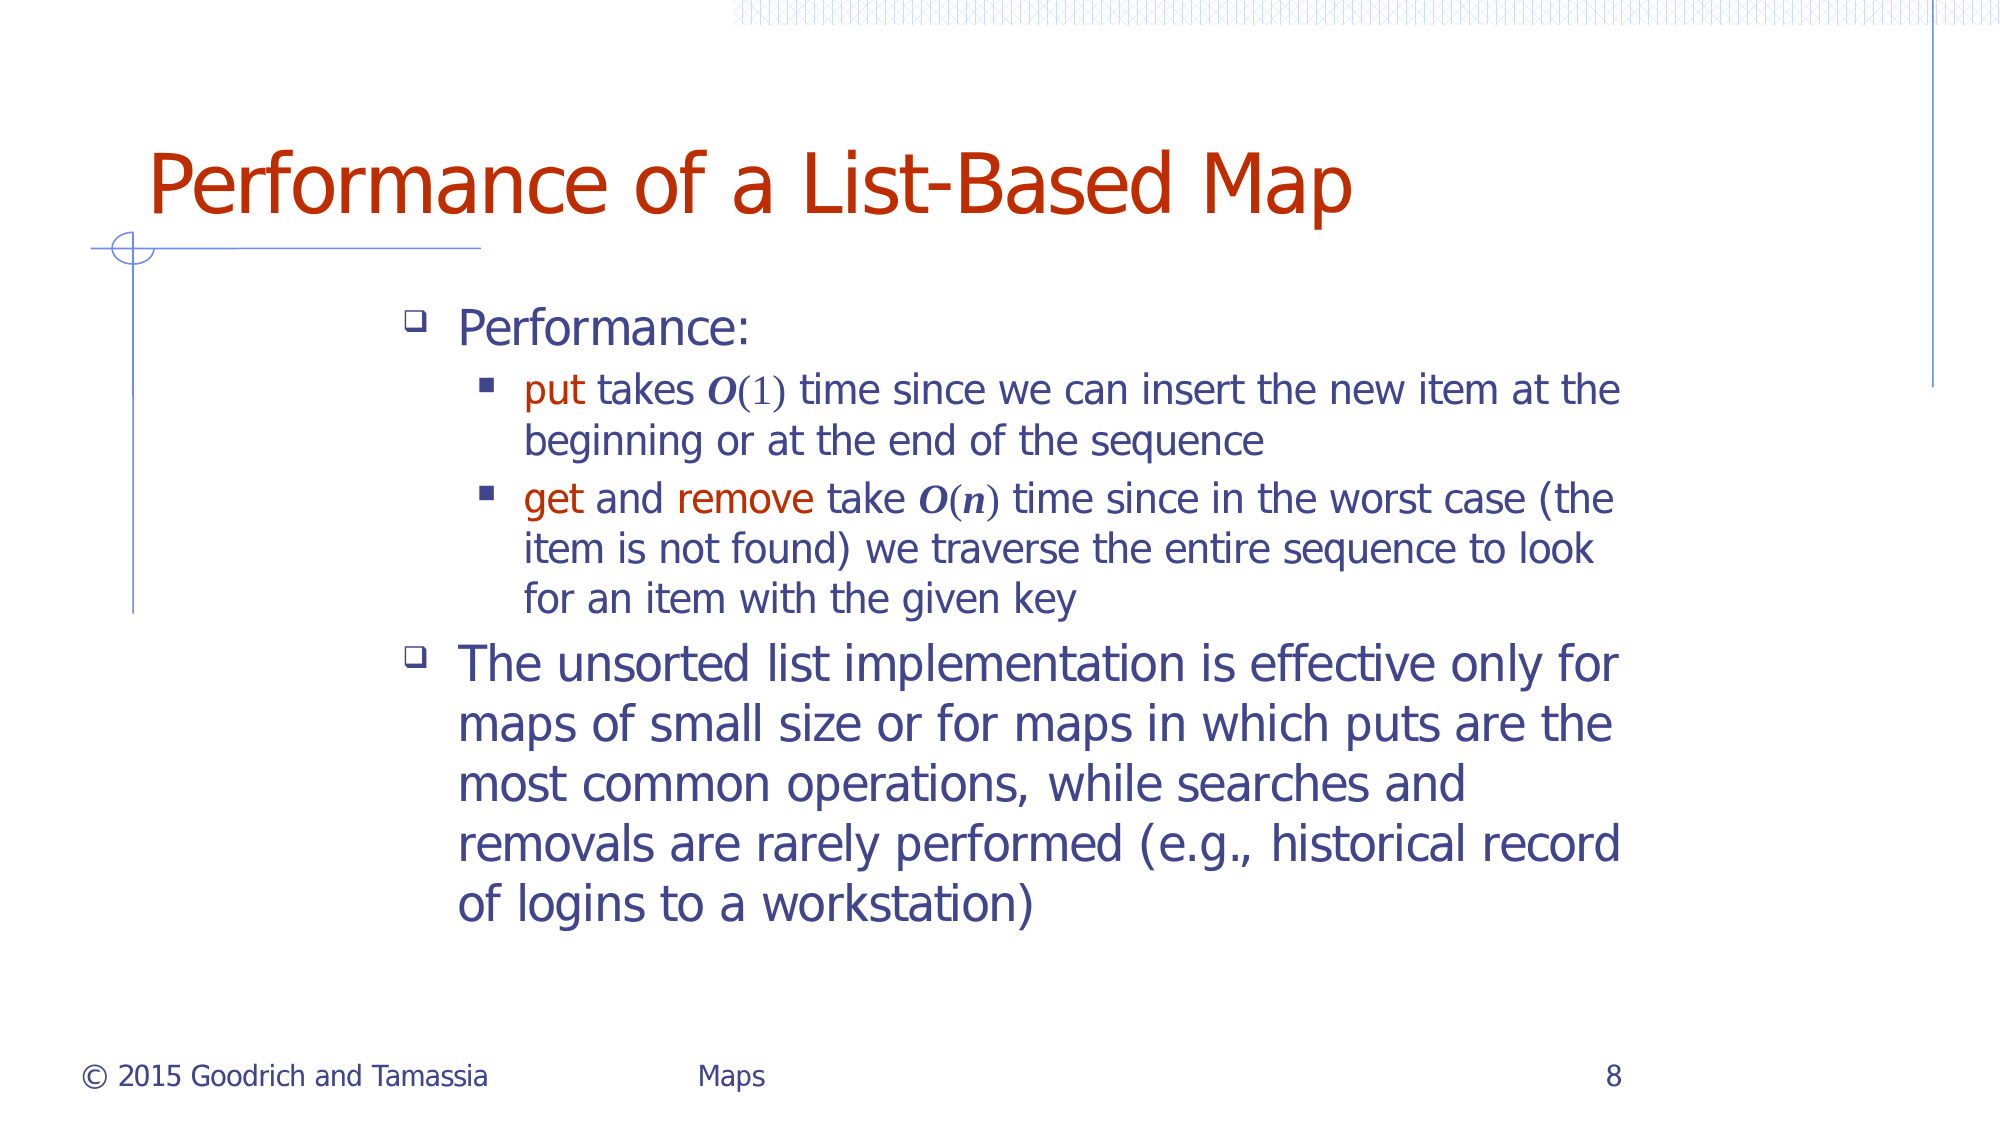

# Performance of a List-Based Map
Performance:
put takes O(1) time since we can insert the new item at the beginning or at the end of the sequence
get and remove take O(n) time since in the worst case (the item is not found) we traverse the entire sequence to look for an item with the given key
The unsorted list implementation is effective only for maps of small size or for maps in which puts are the most common operations, while searches and removals are rarely performed (e.g., historical record of logins to a workstation)
© 2015 Goodrich and Tamassia
Maps
8